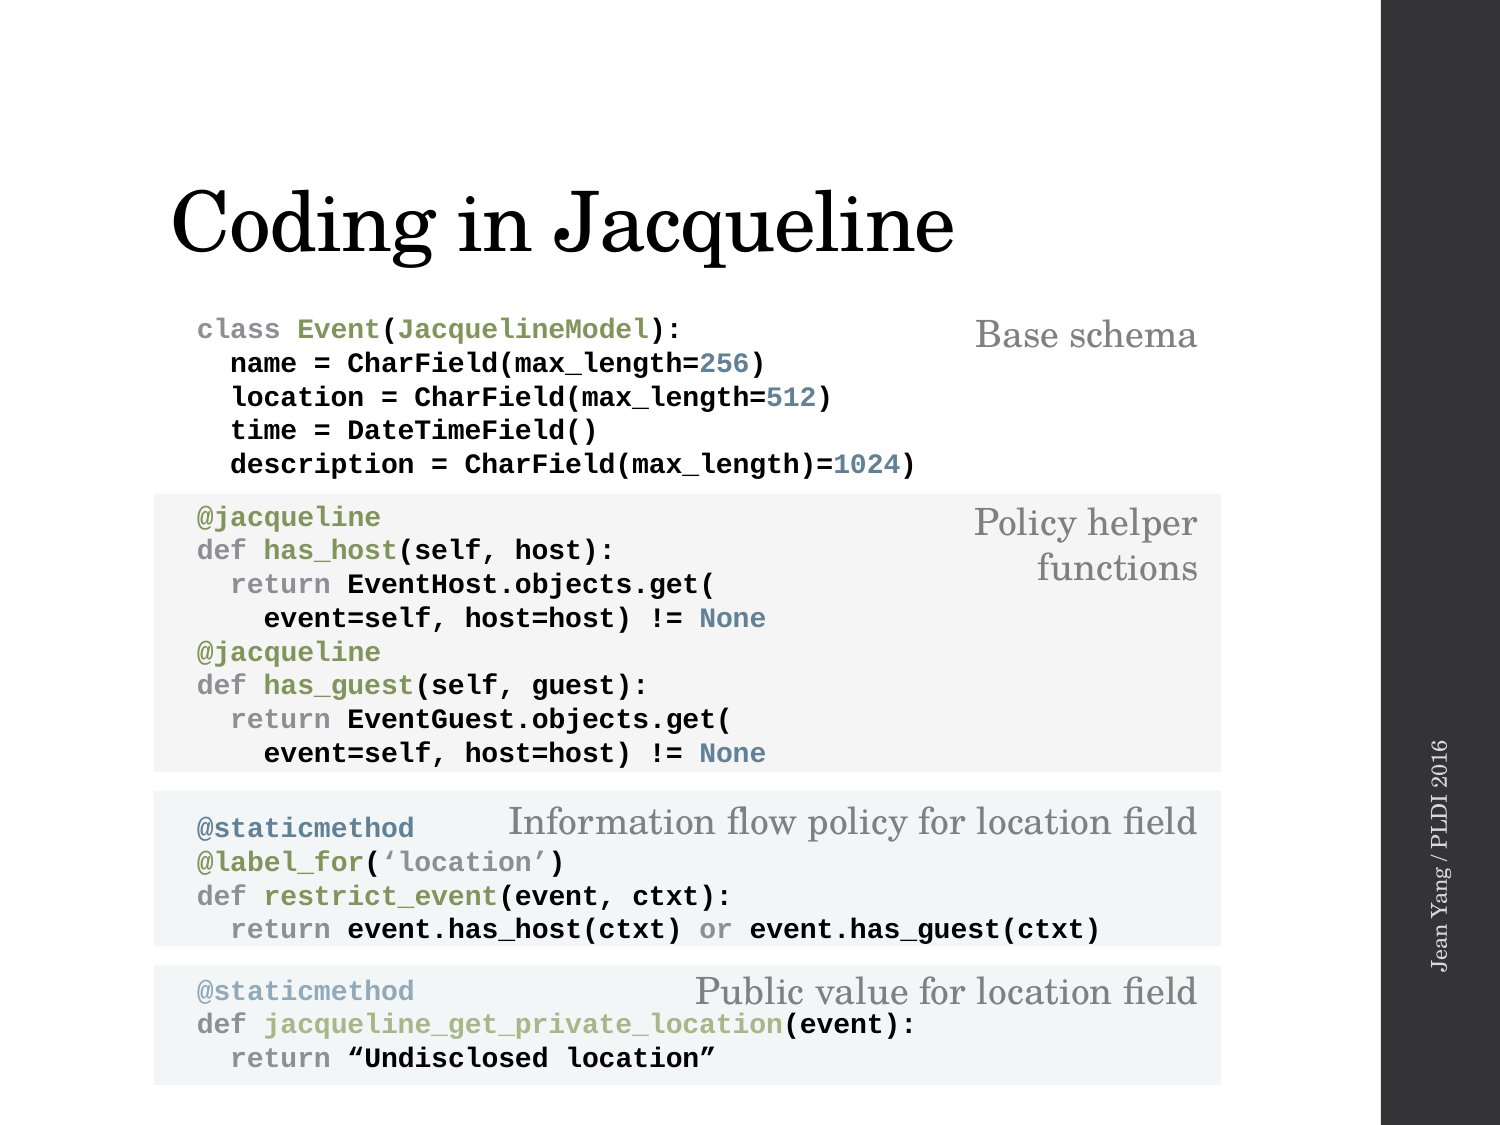

# Coding in Jacqueline
class Event(JacquelineModel):
  name = CharField(max_length=256)
  location = CharField(max_length=512)
  time = DateTimeField()
  description = CharField(max_length)=1024)
Base schema
@jacqueline
def has_host(self, host):
  return EventHost.objects.get(
    event=self, host=host) != None
@jacqueline
def has_guest(self, guest):
  return EventGuest.objects.get(
    event=self, host=host) != None

Policy helper functions

Jean Yang / PLDI 2016
Information flow policy for location field

@staticmethod
@label_for(‘location’)
def restrict_event(event, ctxt):
  return event.has_host(ctxt) or event.has_guest(ctxt)
Public value for location field
@staticmethod
def jacqueline_get_private_location(event):
  return “Undisclosed location”